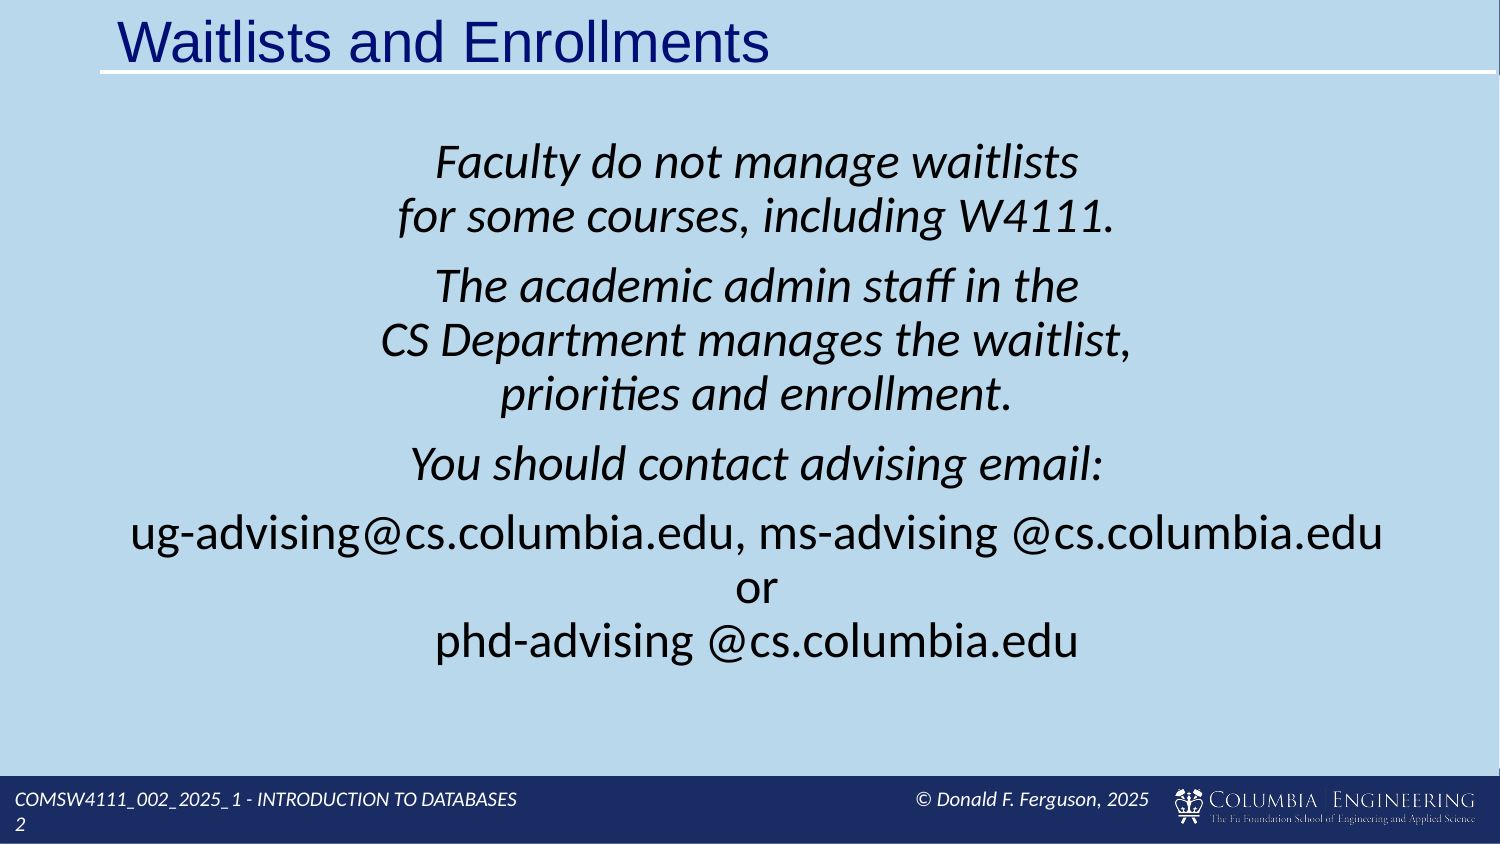

# Waitlists and Enrollments
Faculty do not manage waitlists
for some courses, including W4111.
The academic admin staff in the
CS Department manages the waitlist,
priorities and enrollment.
You should contact advising email:
ug-advising@cs.columbia.edu, ms-advising @cs.columbia.edu
or
phd-advising @cs.columbia.edu